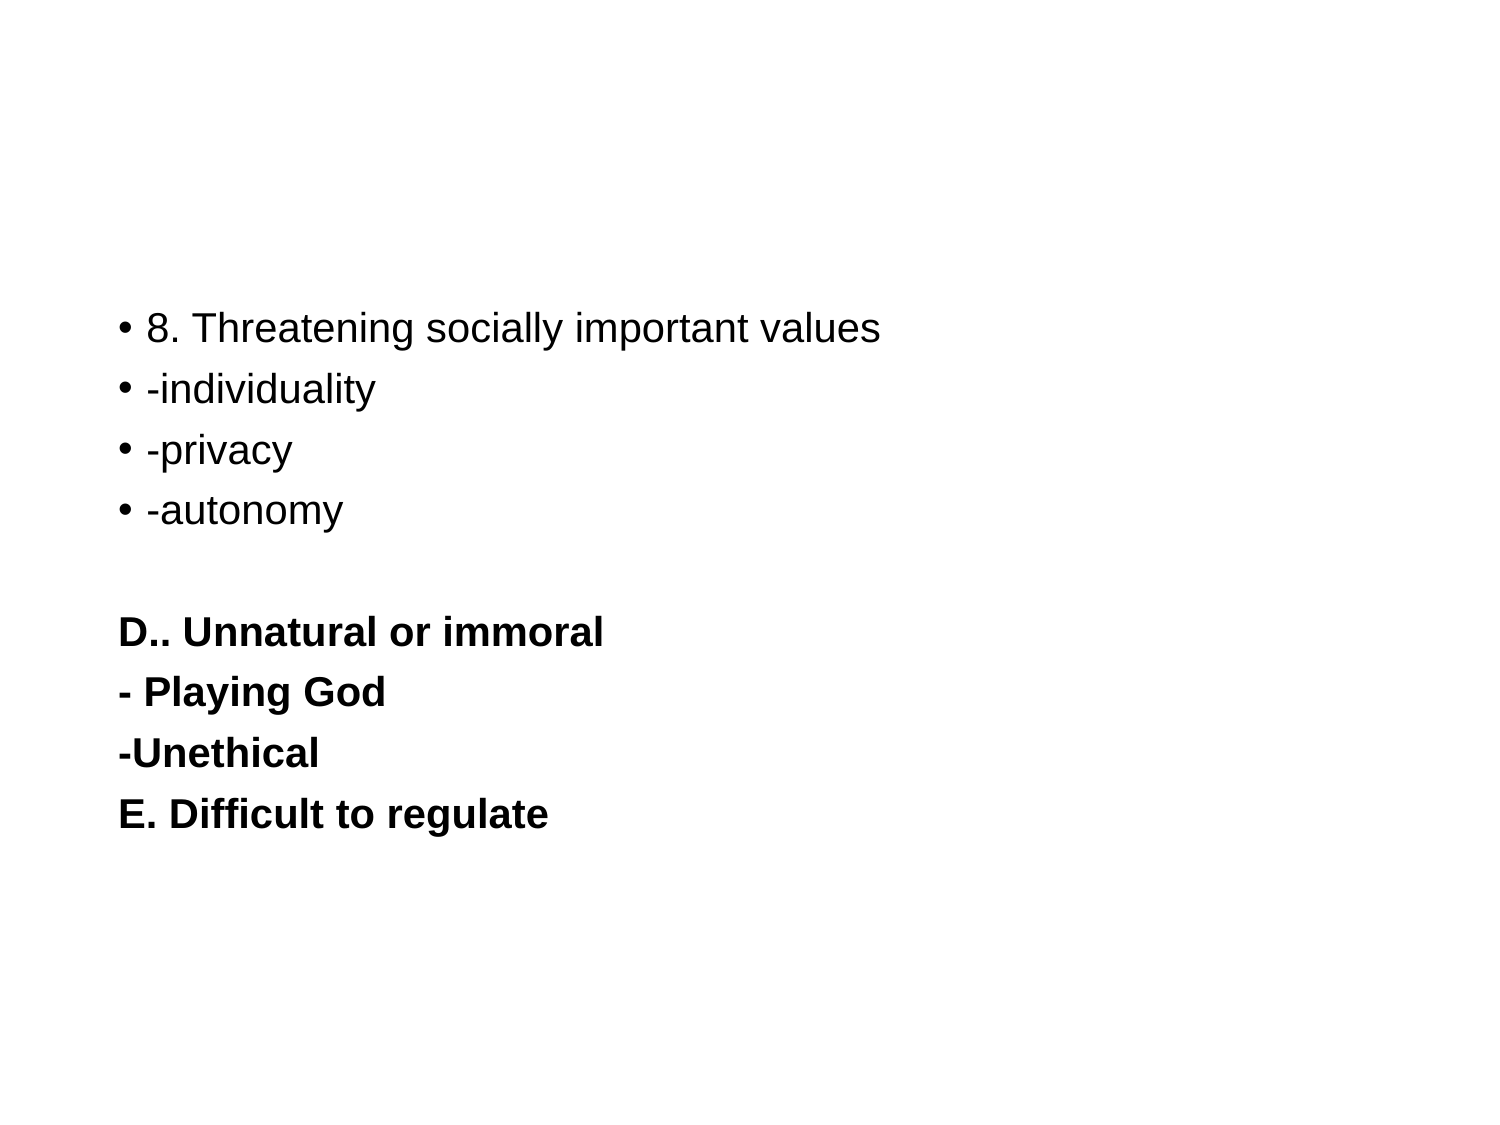

#
8. Threatening socially important values
-individuality
-privacy
-autonomy

D.. Unnatural or immoral
- Playing God
-Unethical
E. Difficult to regulate